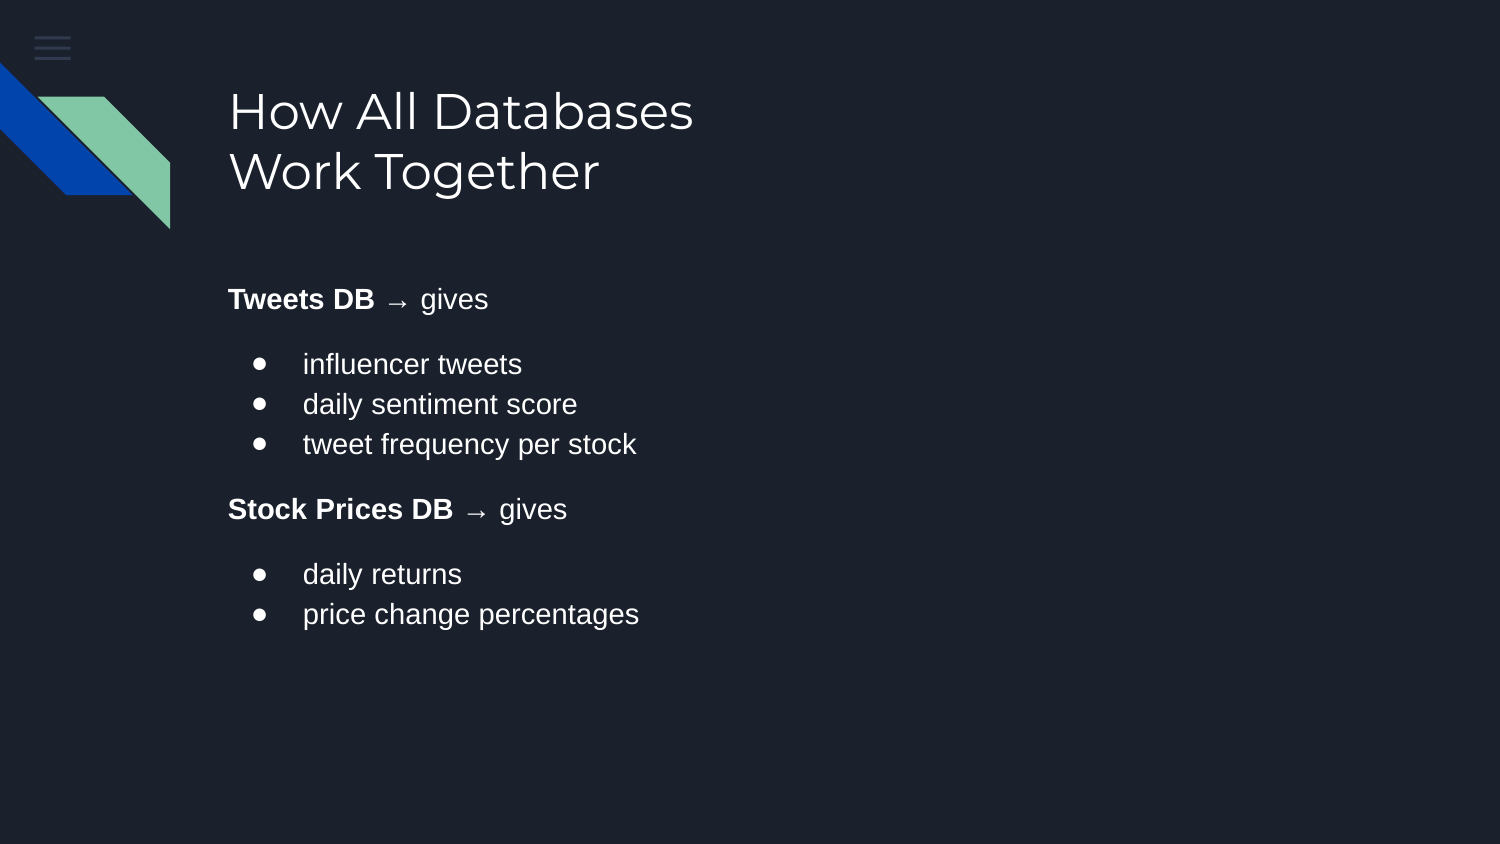

# How All Databases Work Together
Tweets DB → gives
influencer tweets
daily sentiment score
tweet frequency per stock
Stock Prices DB → gives
daily returns
price change percentages